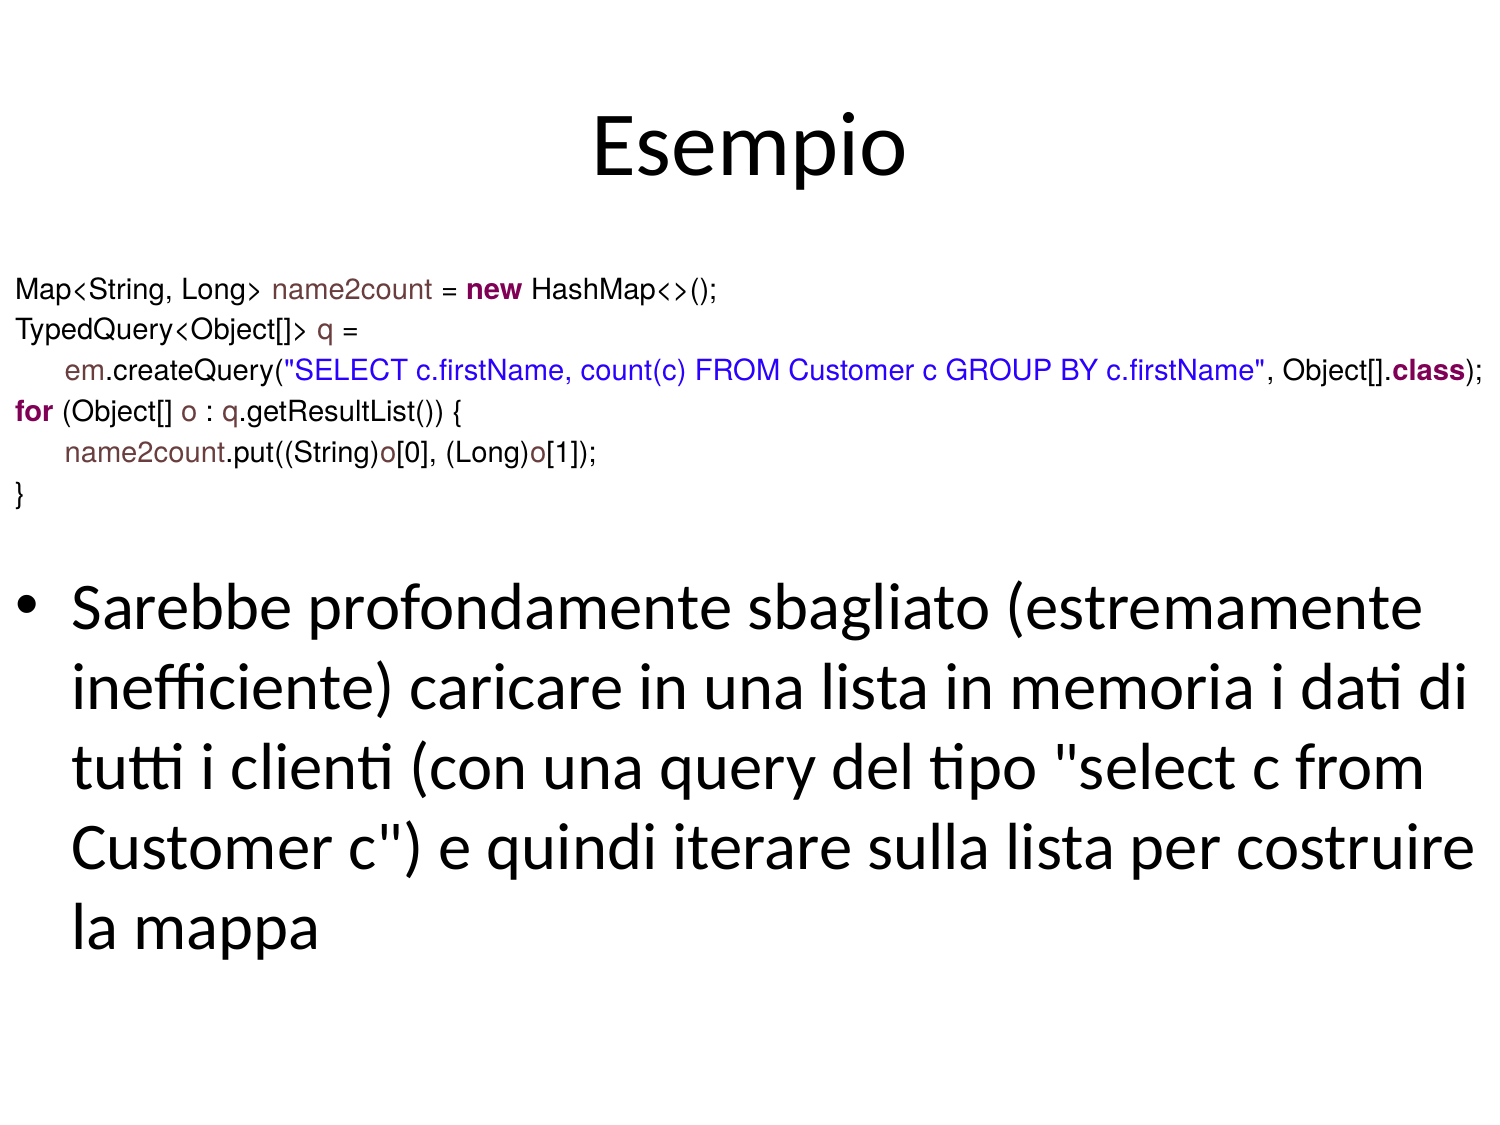

# Esempio
Map<String, Long> name2count = new HashMap<>();
TypedQuery<Object[]> q =
      em.createQuery("SELECT c.firstName, count(c) FROM Customer c GROUP BY c.firstName", Object[].class);
for (Object[] o : q.getResultList()) {
      name2count.put((String)o[0], (Long)o[1]);
}

Sarebbe profondamente sbagliato (estremamente inefficiente) caricare in una lista in memoria i dati di tutti i clienti (con una query del tipo "select c from Customer c") e quindi iterare sulla lista per costruire la mappa